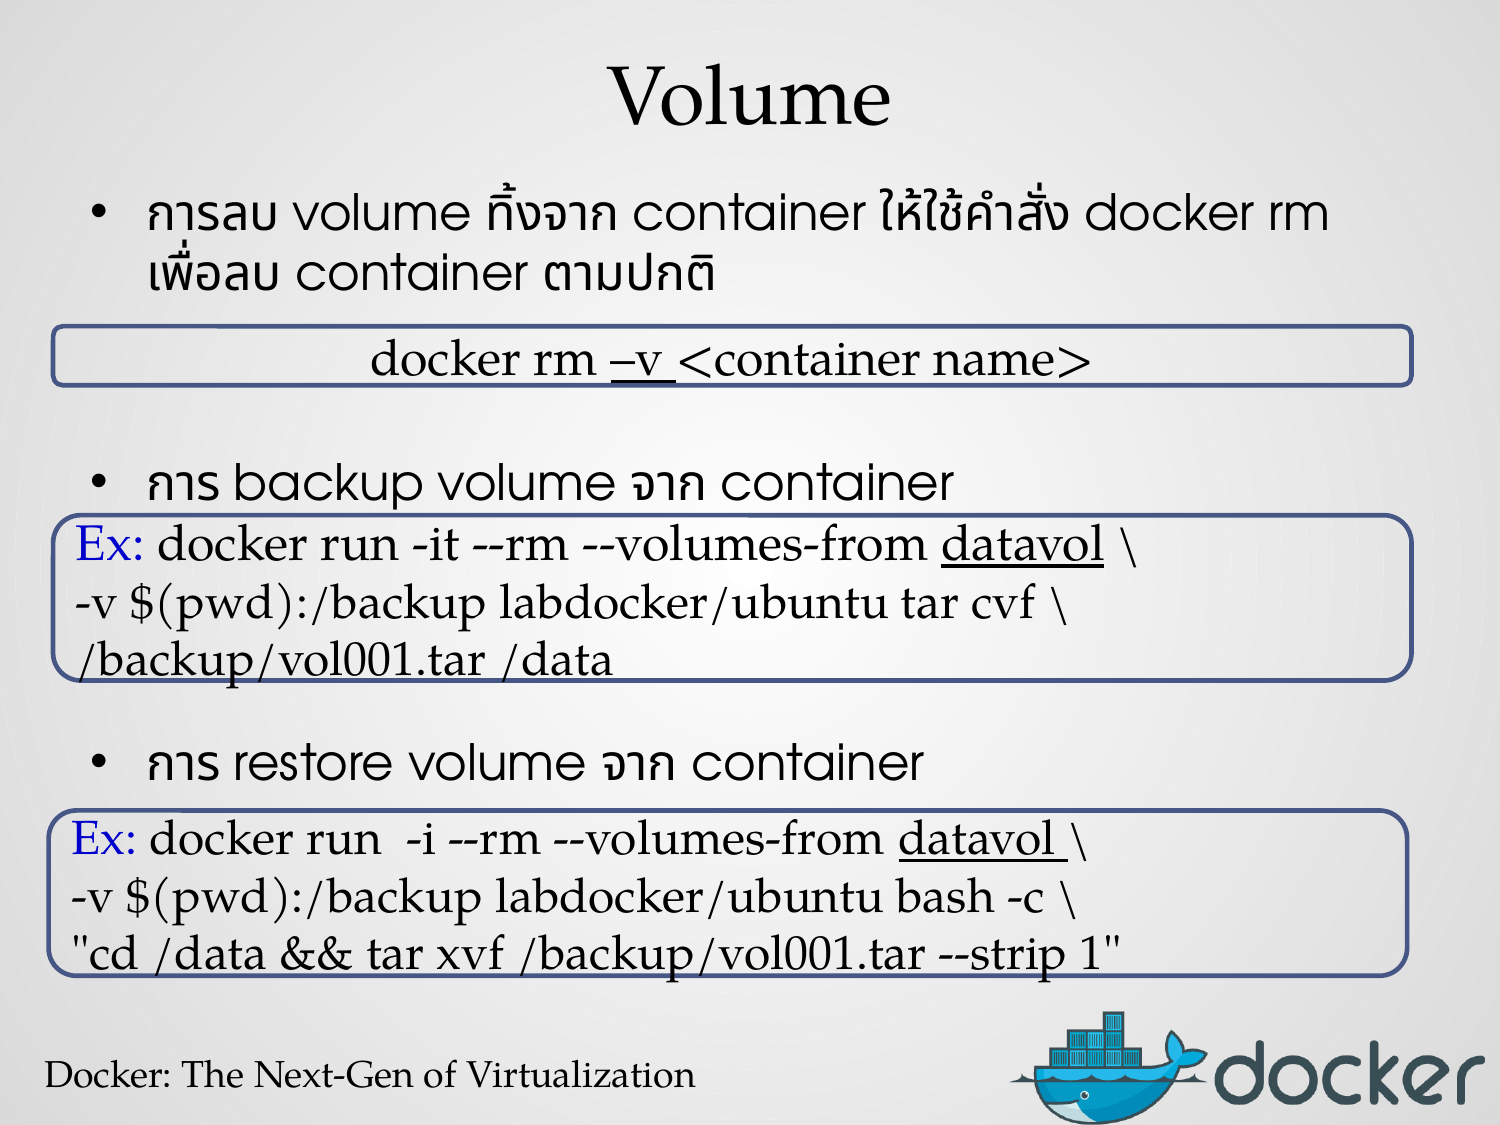

# Volume
การลบ volume ทิ้งจาก container ให้ใช้คำสั่ง docker rm เพื่อลบ container ตามปกติ

การ backup volume จาก container

การ restore volume จาก container
docker rm –v <container name>
Ex: docker run -it --rm --volumes-from datavol \
-v $(pwd):/backup labdocker/ubuntu tar cvf \
/backup/vol001.tar /data
Ex: docker run  -i --rm --volumes-from datavol \
-v $(pwd):/backup labdocker/ubuntu bash -c \
"cd /data && tar xvf /backup/vol001.tar --strip 1"
Docker: The Next-Gen of Virtualization